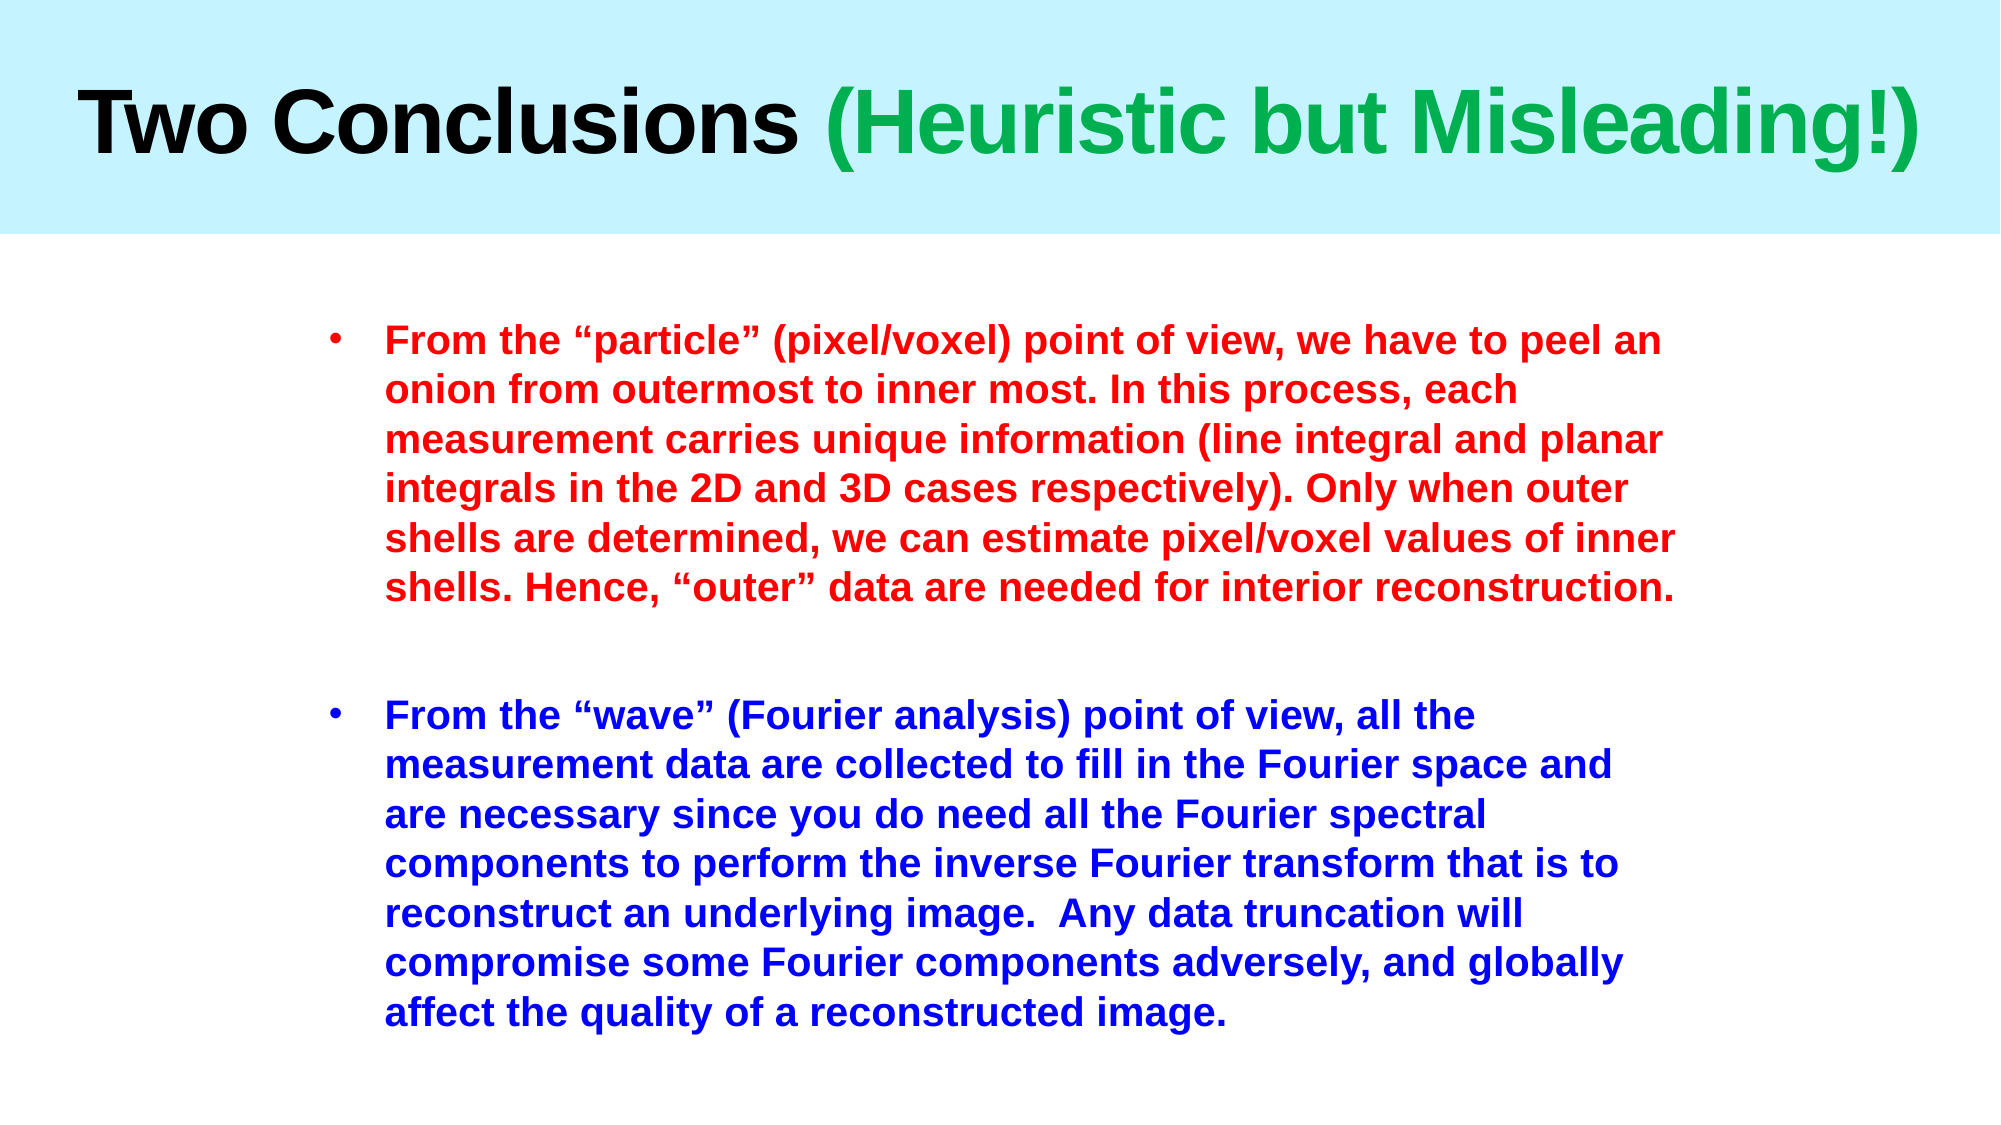

# Two Conclusions (Heuristic but Misleading!)
From the “particle” (pixel/voxel) point of view, we have to peel an onion from outermost to inner most. In this process, each measurement carries unique information (line integral and planar integrals in the 2D and 3D cases respectively). Only when outer shells are determined, we can estimate pixel/voxel values of inner shells. Hence, “outer” data are needed for interior reconstruction.

From the “wave” (Fourier analysis) point of view, all the measurement data are collected to fill in the Fourier space and are necessary since you do need all the Fourier spectral components to perform the inverse Fourier transform that is to reconstruct an underlying image.  Any data truncation will compromise some Fourier components adversely, and globally affect the quality of a reconstructed image.